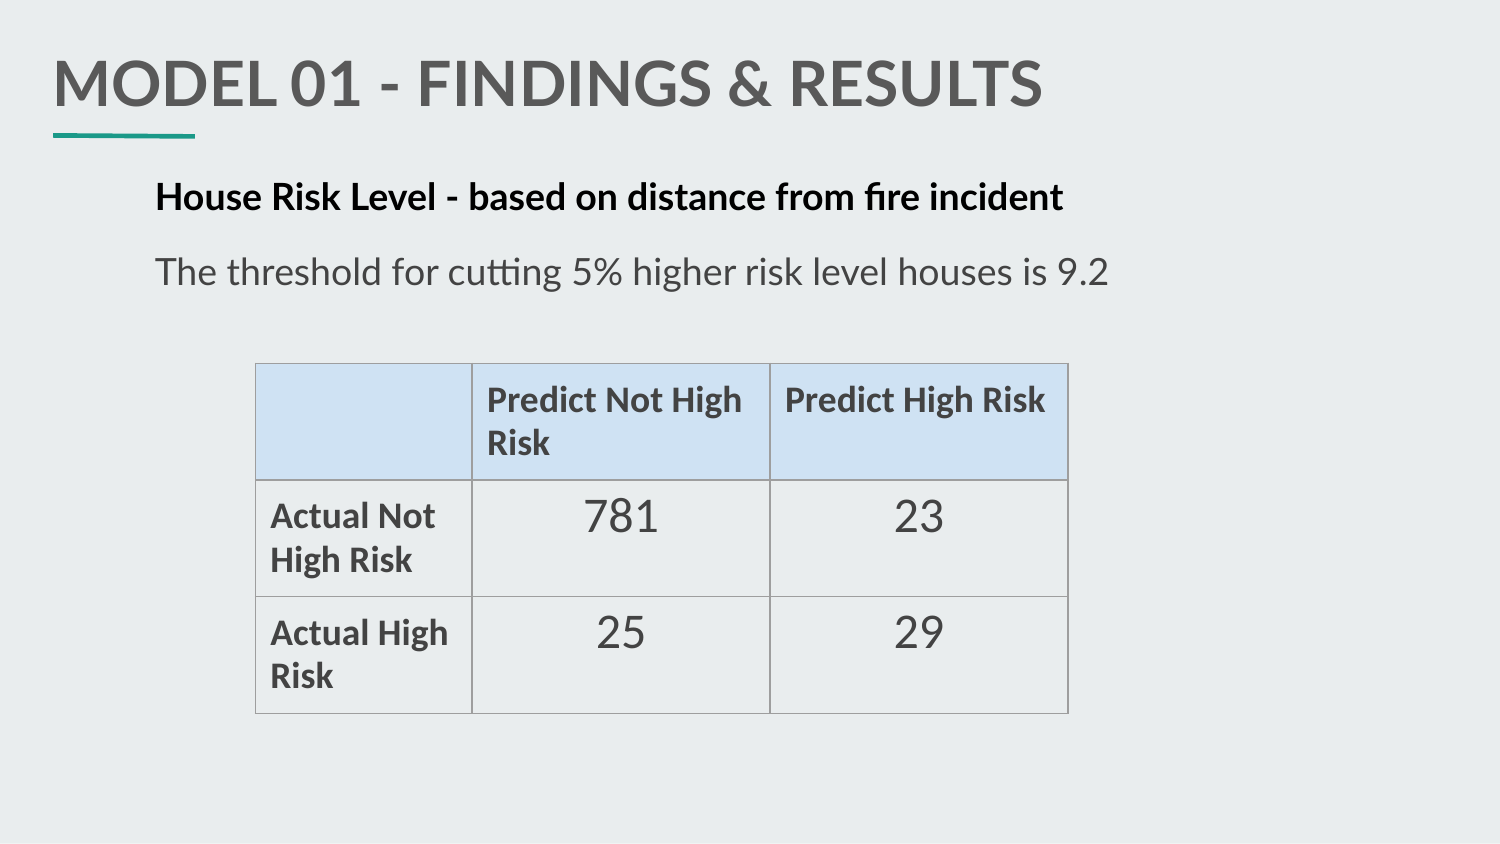

MODEL 01 - FINDINGS & RESULTS
House Risk Level - based on distance from fire incident

The threshold for cutting 5% higher risk level houses is 9.2

|  | Predict Not High Risk | Predict High Risk |
| --- | --- | --- |
| Actual Not High Risk | 781 | 23 |
| Actual High Risk | 25 | 29 |